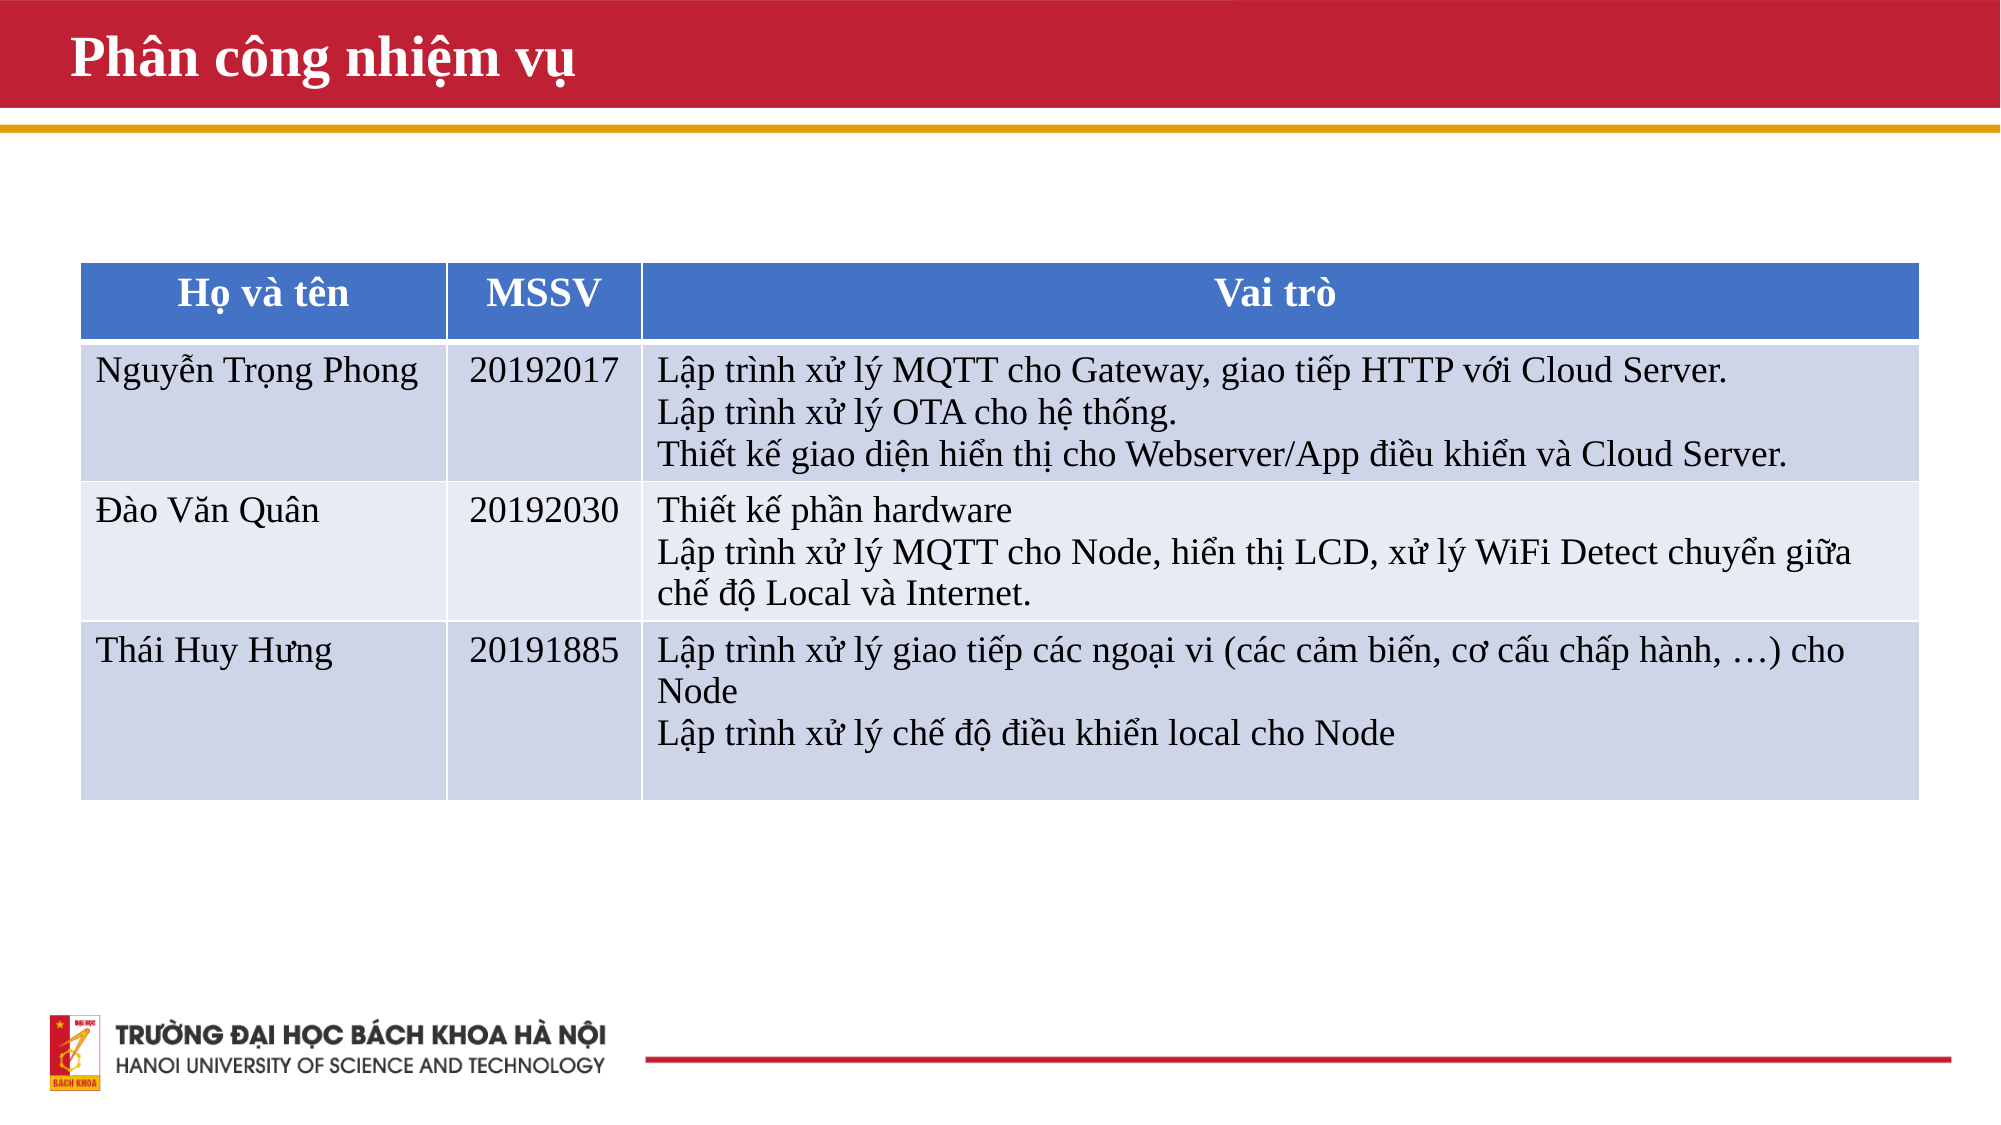

# Phân công nhiệm vụ
| Họ và tên | MSSV | Vai trò |
| --- | --- | --- |
| Nguyễn Trọng Phong | 20192017 | Lập trình xử lý MQTT cho Gateway, giao tiếp HTTP với Cloud Server. Lập trình xử lý OTA cho hệ thống. Thiết kế giao diện hiển thị cho Webserver/App điều khiển và Cloud Server. |
| Đào Văn Quân | 20192030 | Thiết kế phần hardware Lập trình xử lý MQTT cho Node, hiển thị LCD, xử lý WiFi Detect chuyển giữa chế độ Local và Internet. |
| Thái Huy Hưng | 20191885 | Lập trình xử lý giao tiếp các ngoại vi (các cảm biến, cơ cấu chấp hành, …) cho Node Lập trình xử lý chế độ điều khiển local cho Node |